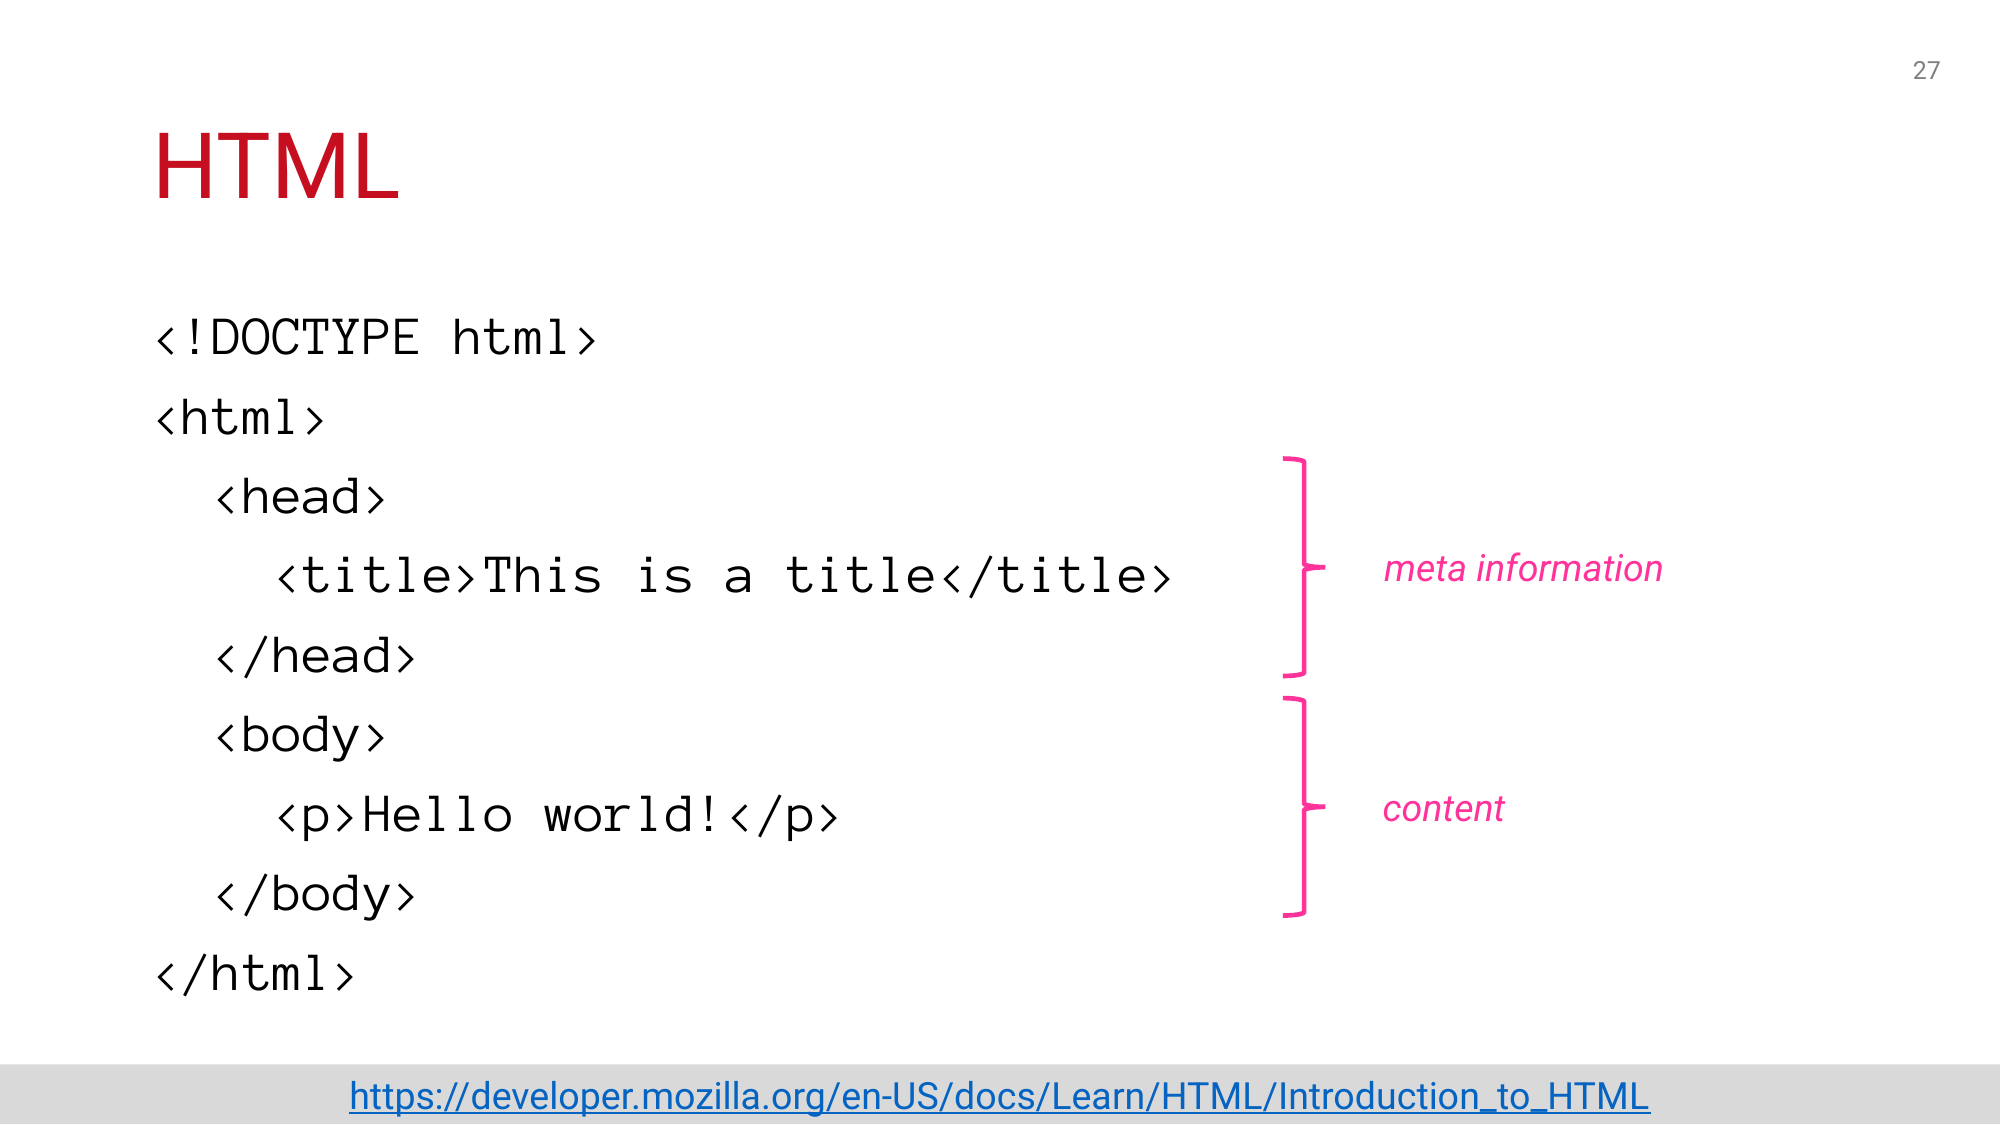

27
# HTML
<!DOCTYPE html>
<html>
  <head>
    <title>This is a title</title>
  </head>
  <body>
    <p>Hello world!</p>
  </body>
</html>

meta information

content
https://developer.mozilla.org/en-US/docs/Learn/HTML/Introduction_to_HTML